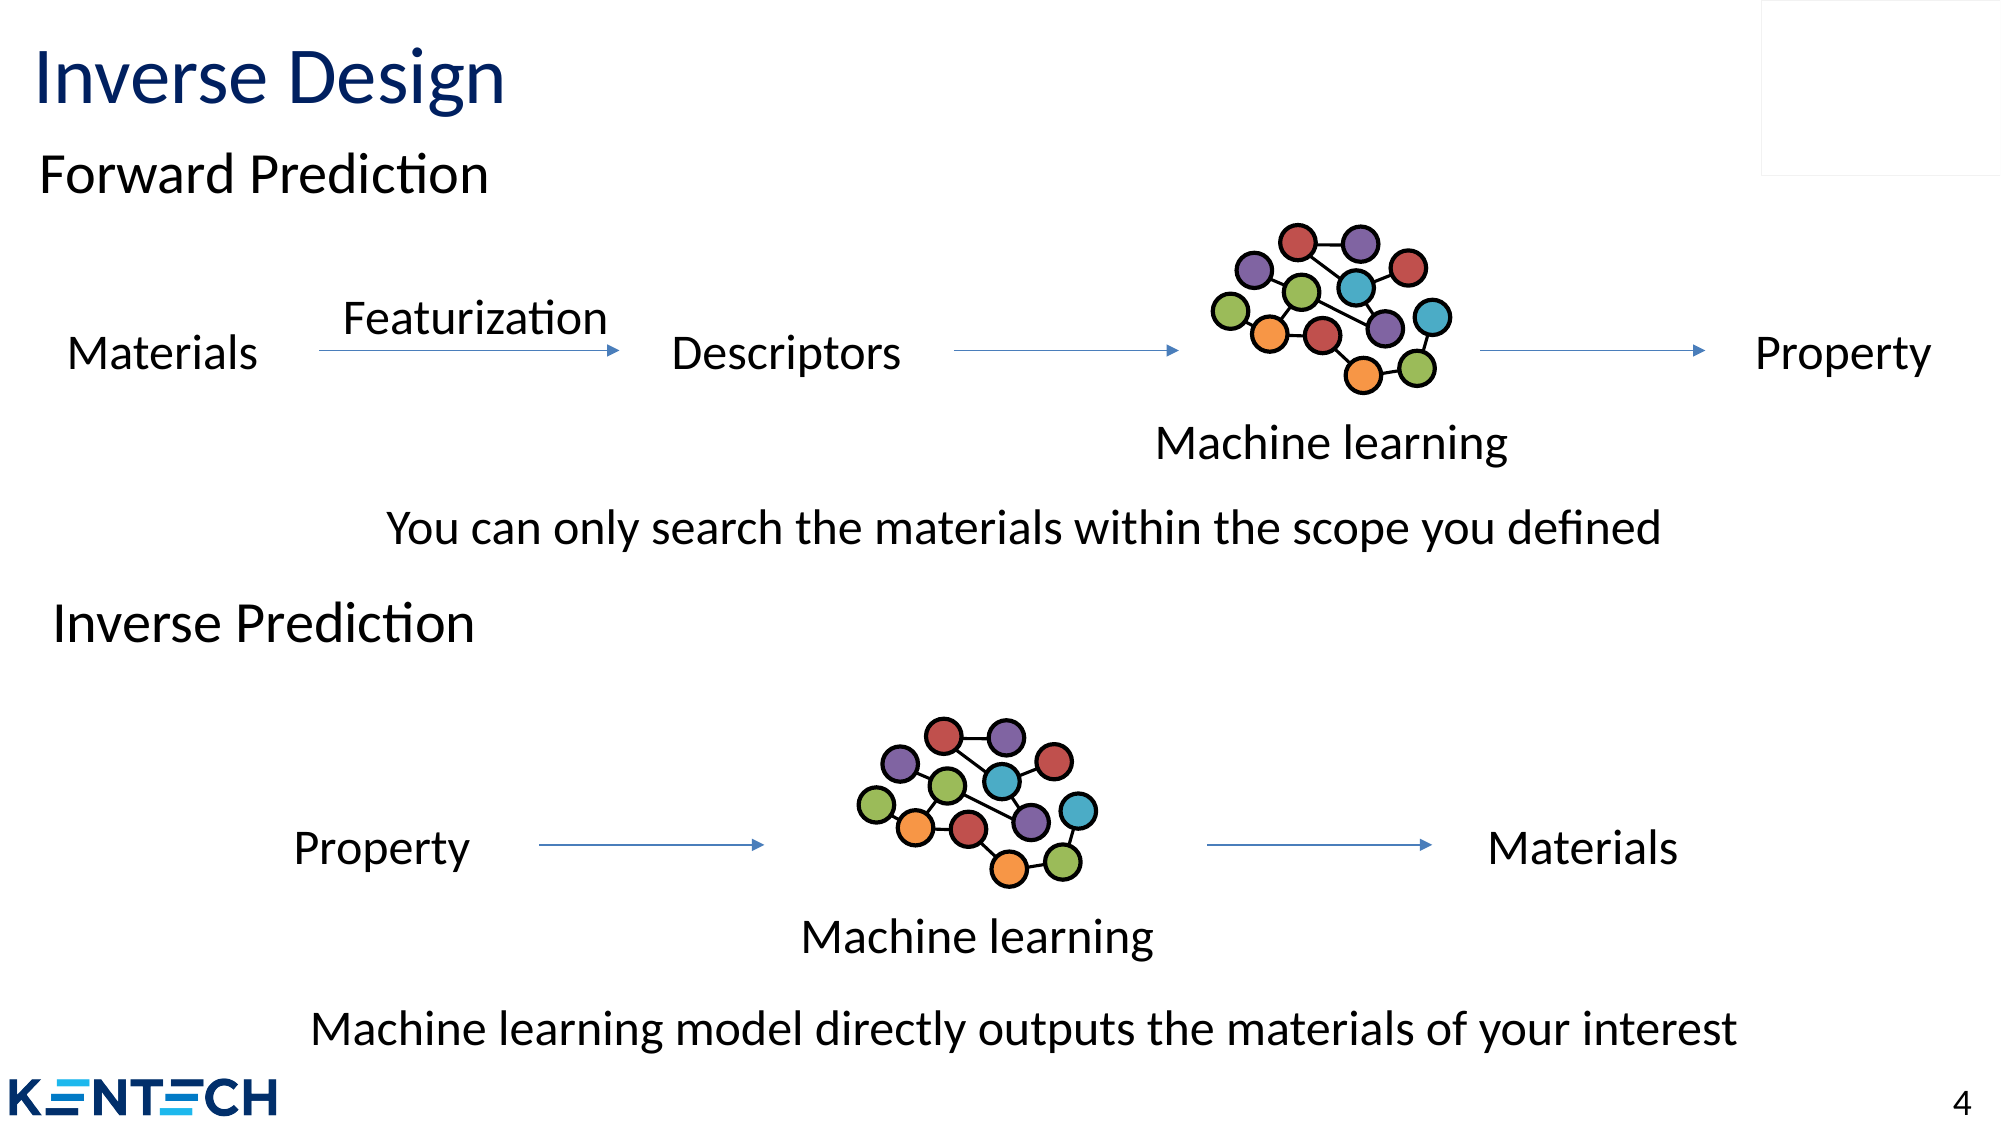

# Inverse Design
Forward Prediction

Machine learning
Featurization
Materials
Descriptors
Property
You can only search the materials within the scope you defined
Inverse Prediction

Machine learning
Property
Materials
Machine learning model directly outputs the materials of your interest
4